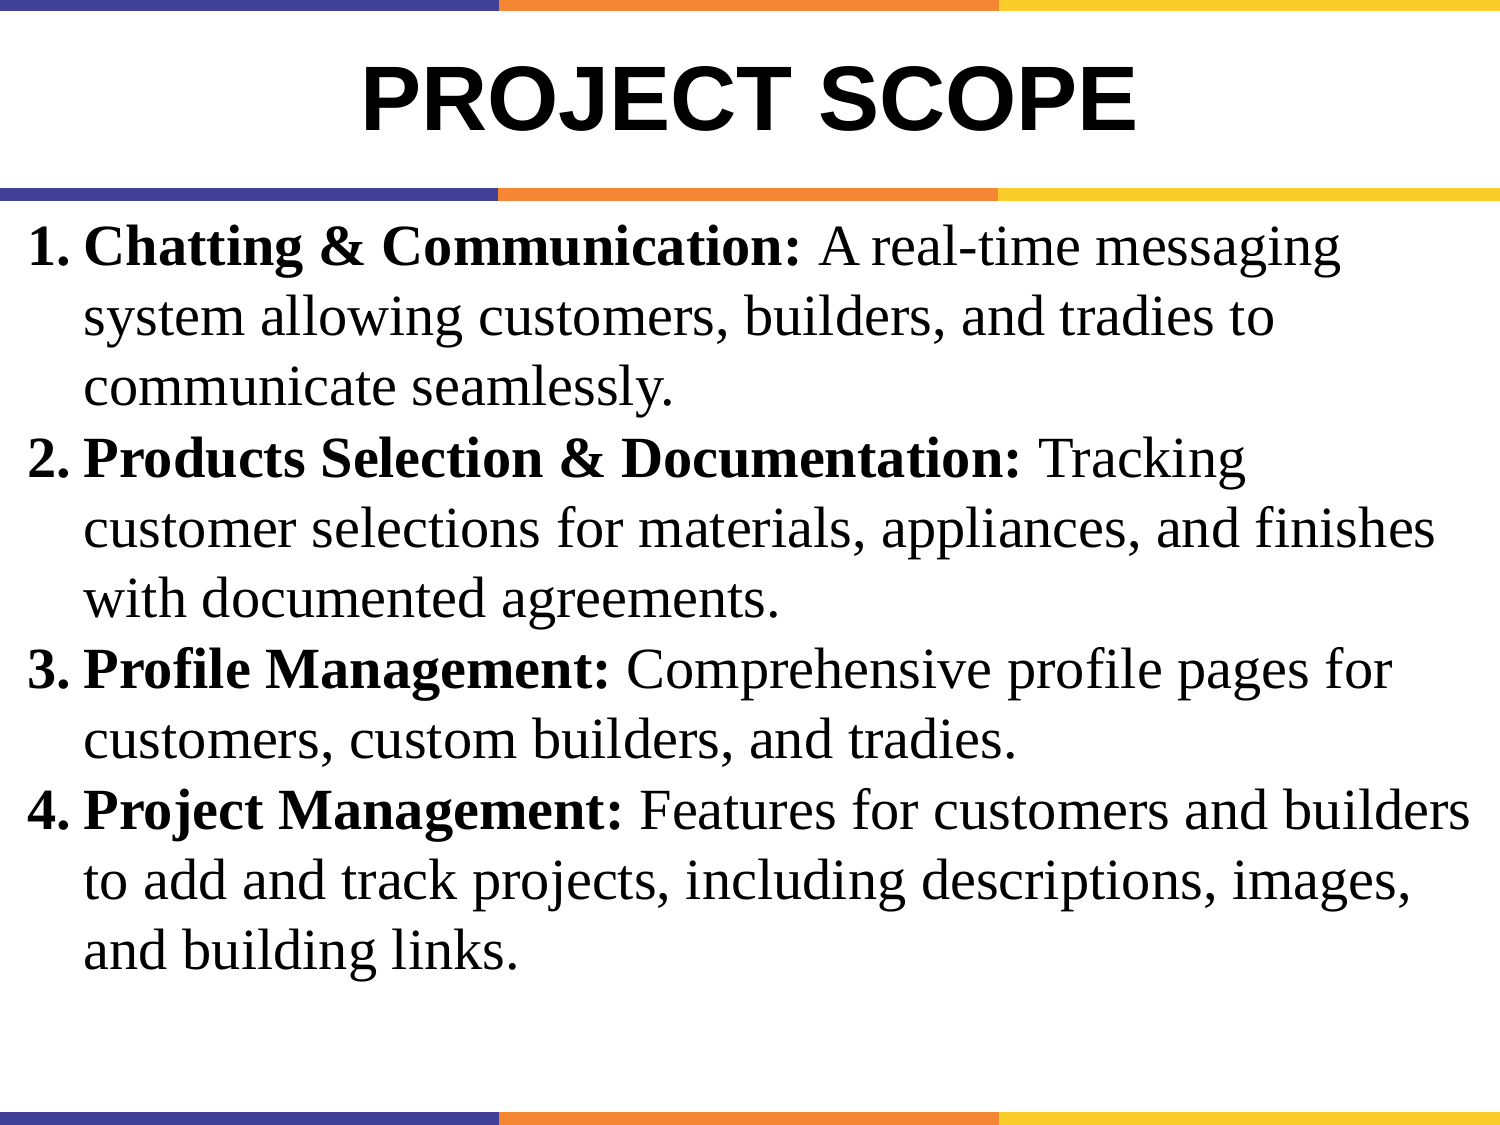

# Project Scope
Chatting & Communication: A real-time messaging system allowing customers, builders, and tradies to communicate seamlessly.
Products Selection & Documentation: Tracking customer selections for materials, appliances, and finishes with documented agreements.
Profile Management: Comprehensive profile pages for customers, custom builders, and tradies.
Project Management: Features for customers and builders to add and track projects, including descriptions, images, and building links.